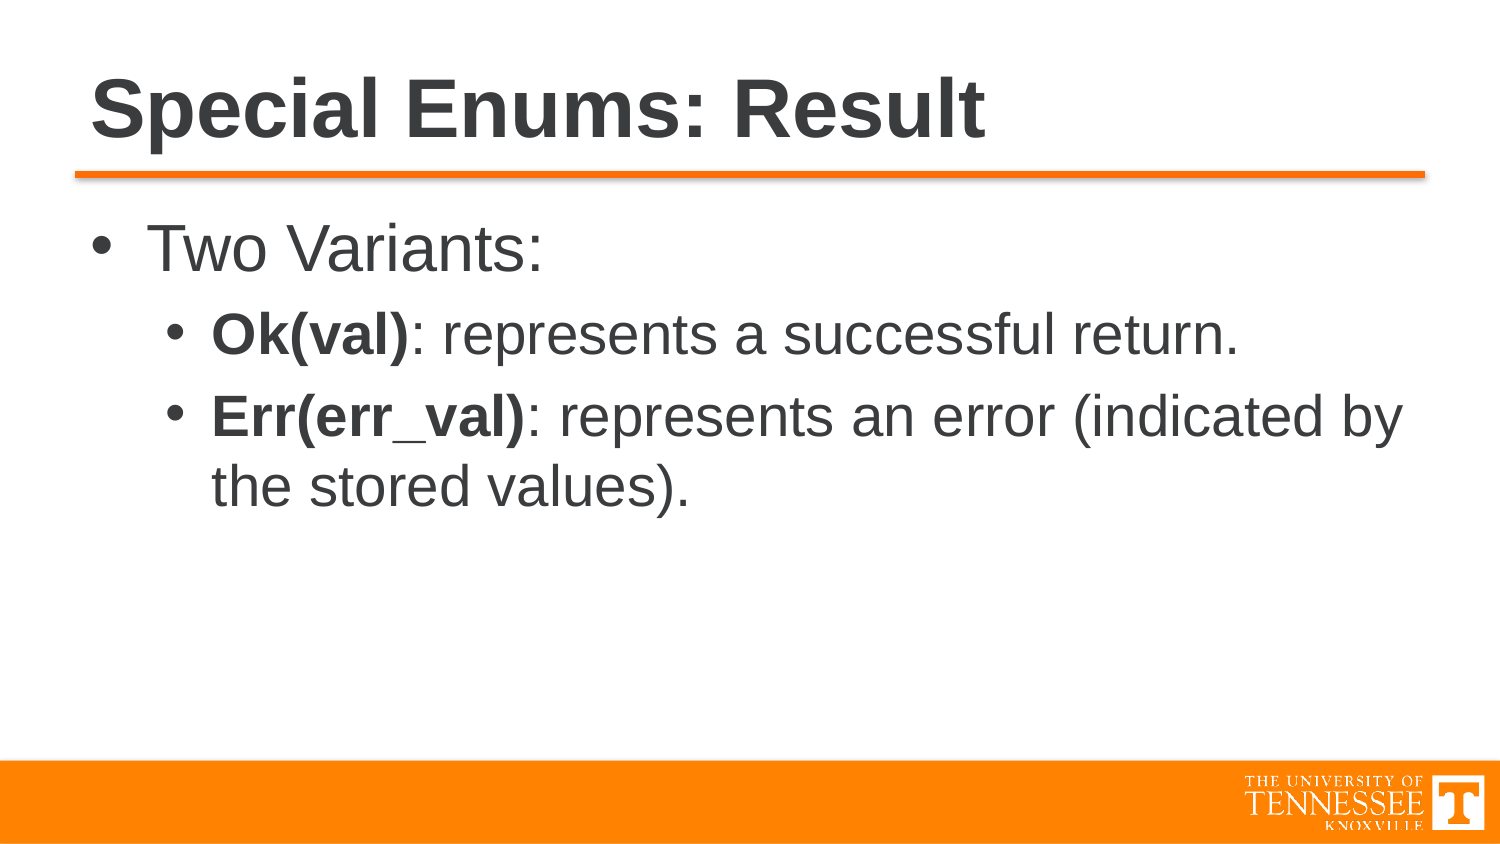

# Special Enums: Result
Two Variants:
Ok(val): represents a successful return.
Err(err_val): represents an error (indicated by the stored values).